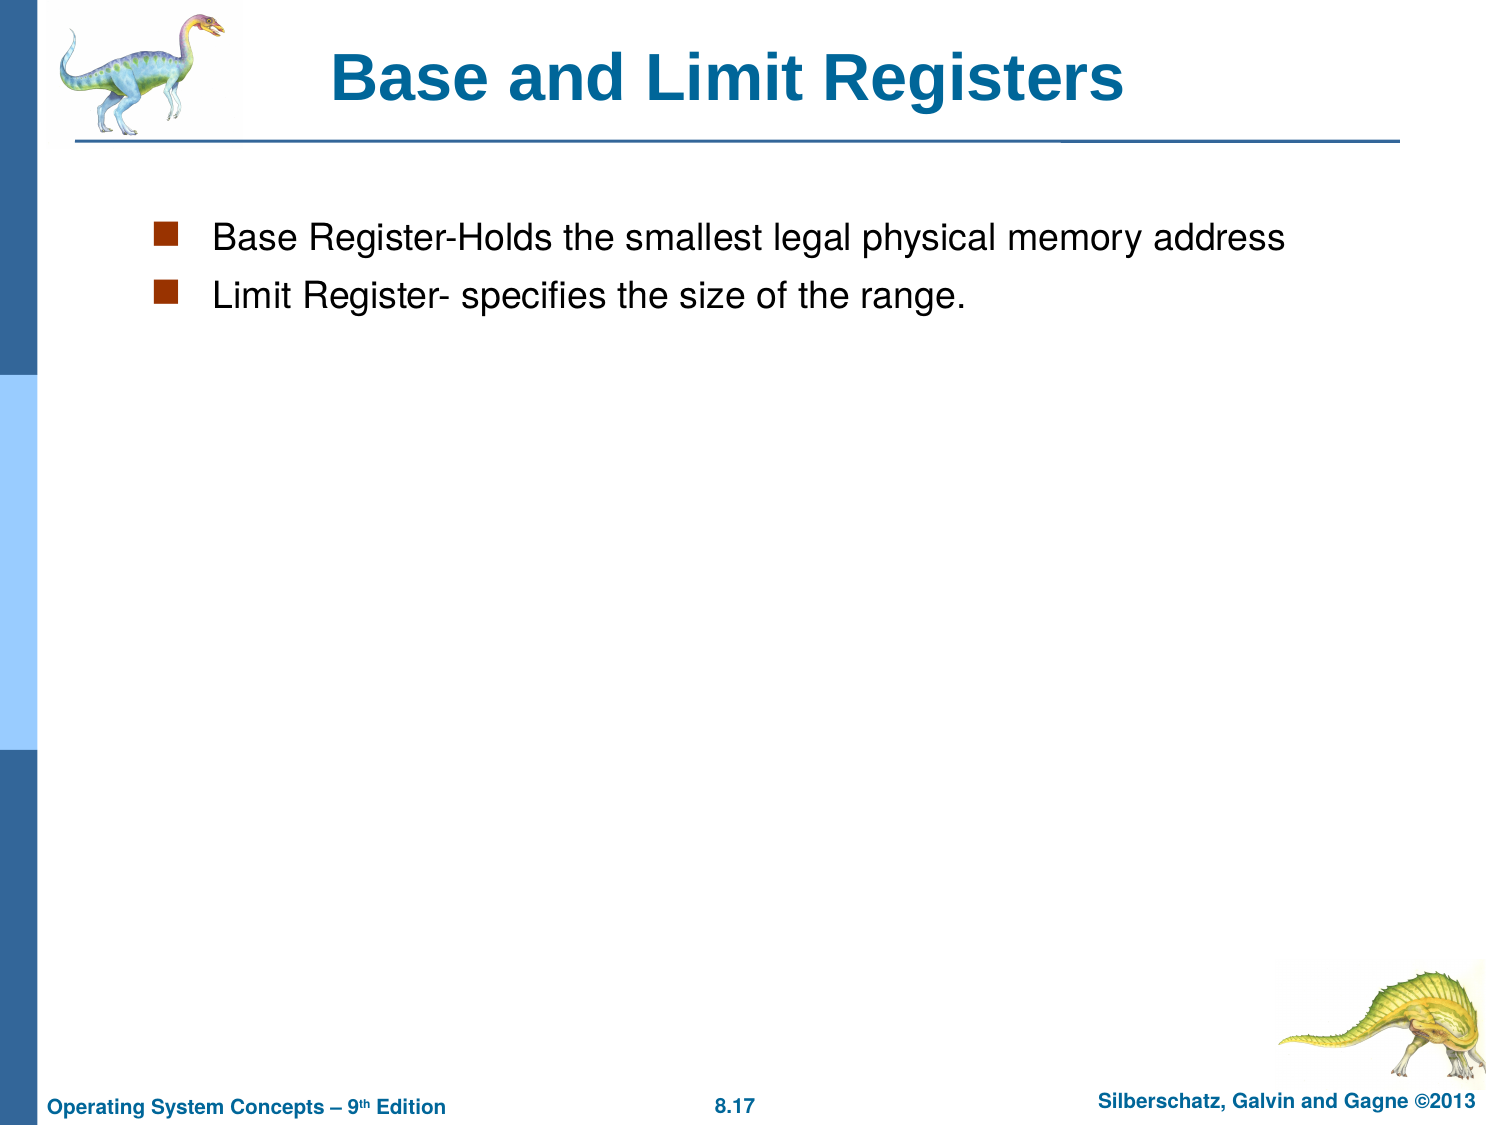

# Base and Limit Registers
Base Register-Holds the smallest legal physical memory address
Limit Register- specifies the size of the range.